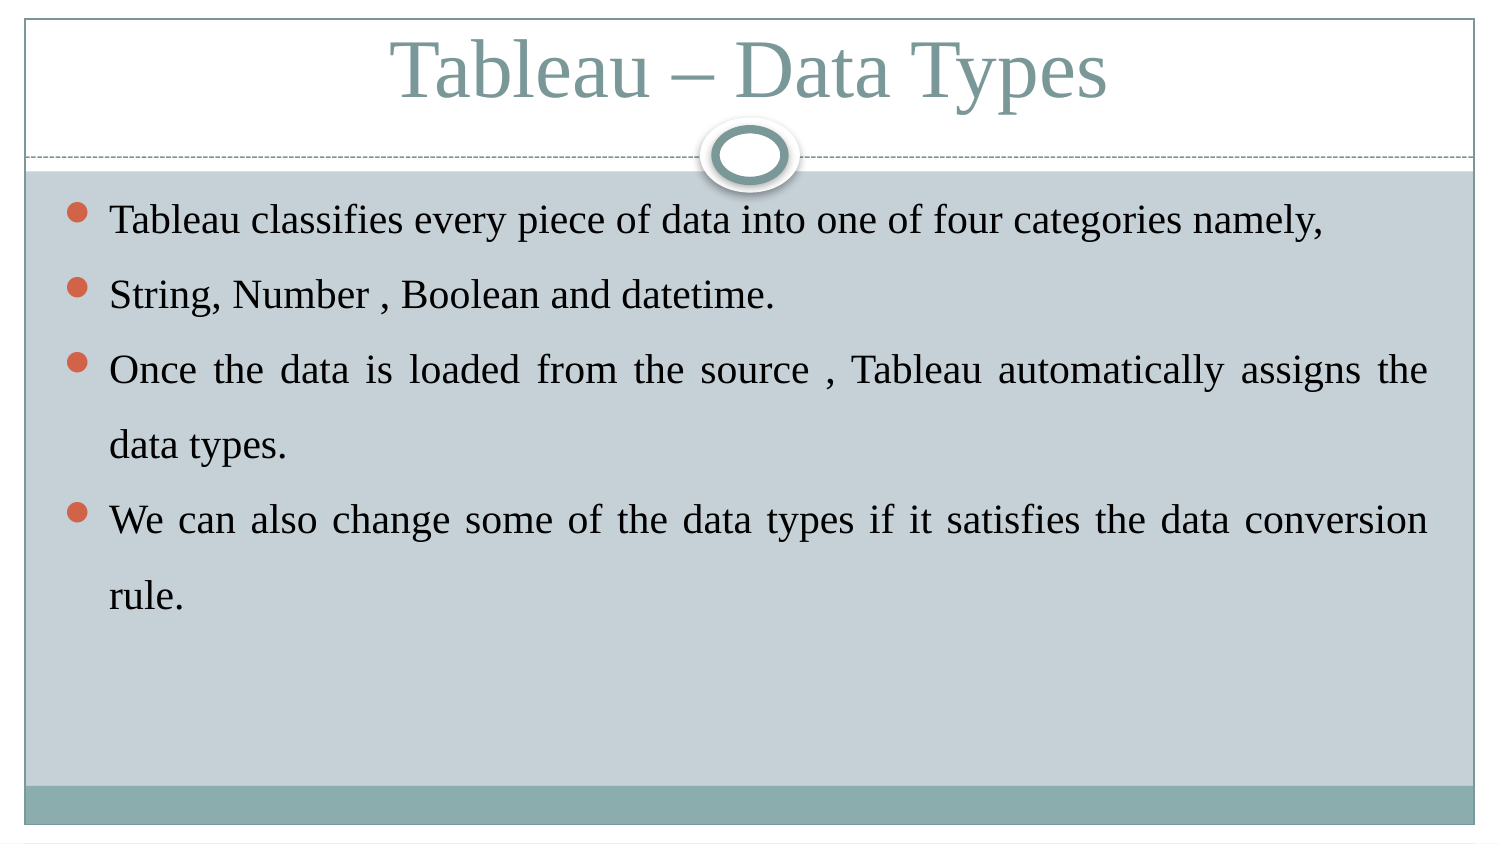

# Tableau – Data Types
Tableau classifies every piece of data into one of four categories namely,
String, Number , Boolean and datetime.
Once the data is loaded from the source , Tableau automatically assigns the data types.
We can also change some of the data types if it satisfies the data conversion rule.